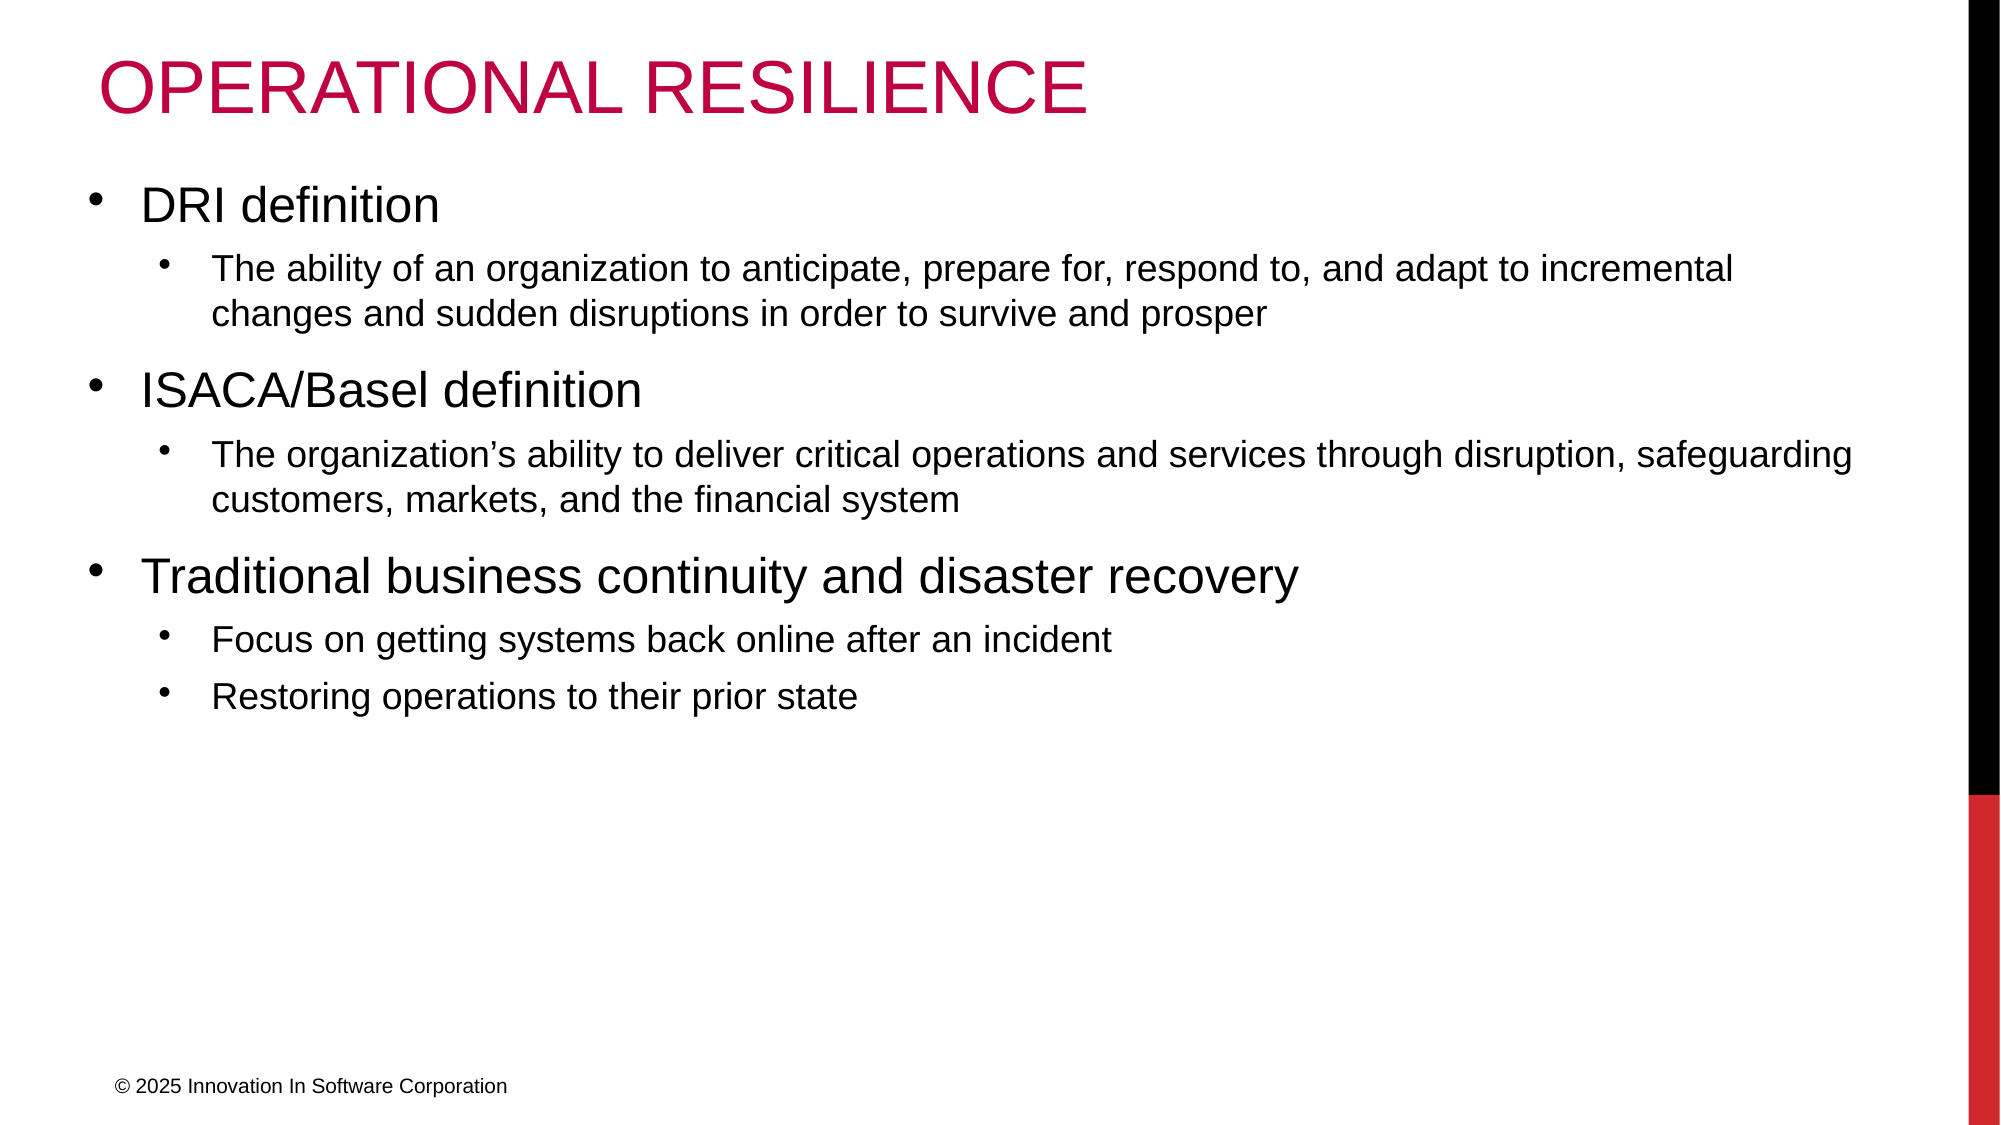

# Operational Resilience
DRI definition
The ability of an organization to anticipate, prepare for, respond to, and adapt to incremental changes and sudden disruptions in order to survive and prosper
ISACA/Basel definition
The organization’s ability to deliver critical operations and services through disruption, safeguarding customers, markets, and the financial system
Traditional business continuity and disaster recovery
Focus on getting systems back online after an incident
Restoring operations to their prior state

© 2025 Innovation In Software Corporation